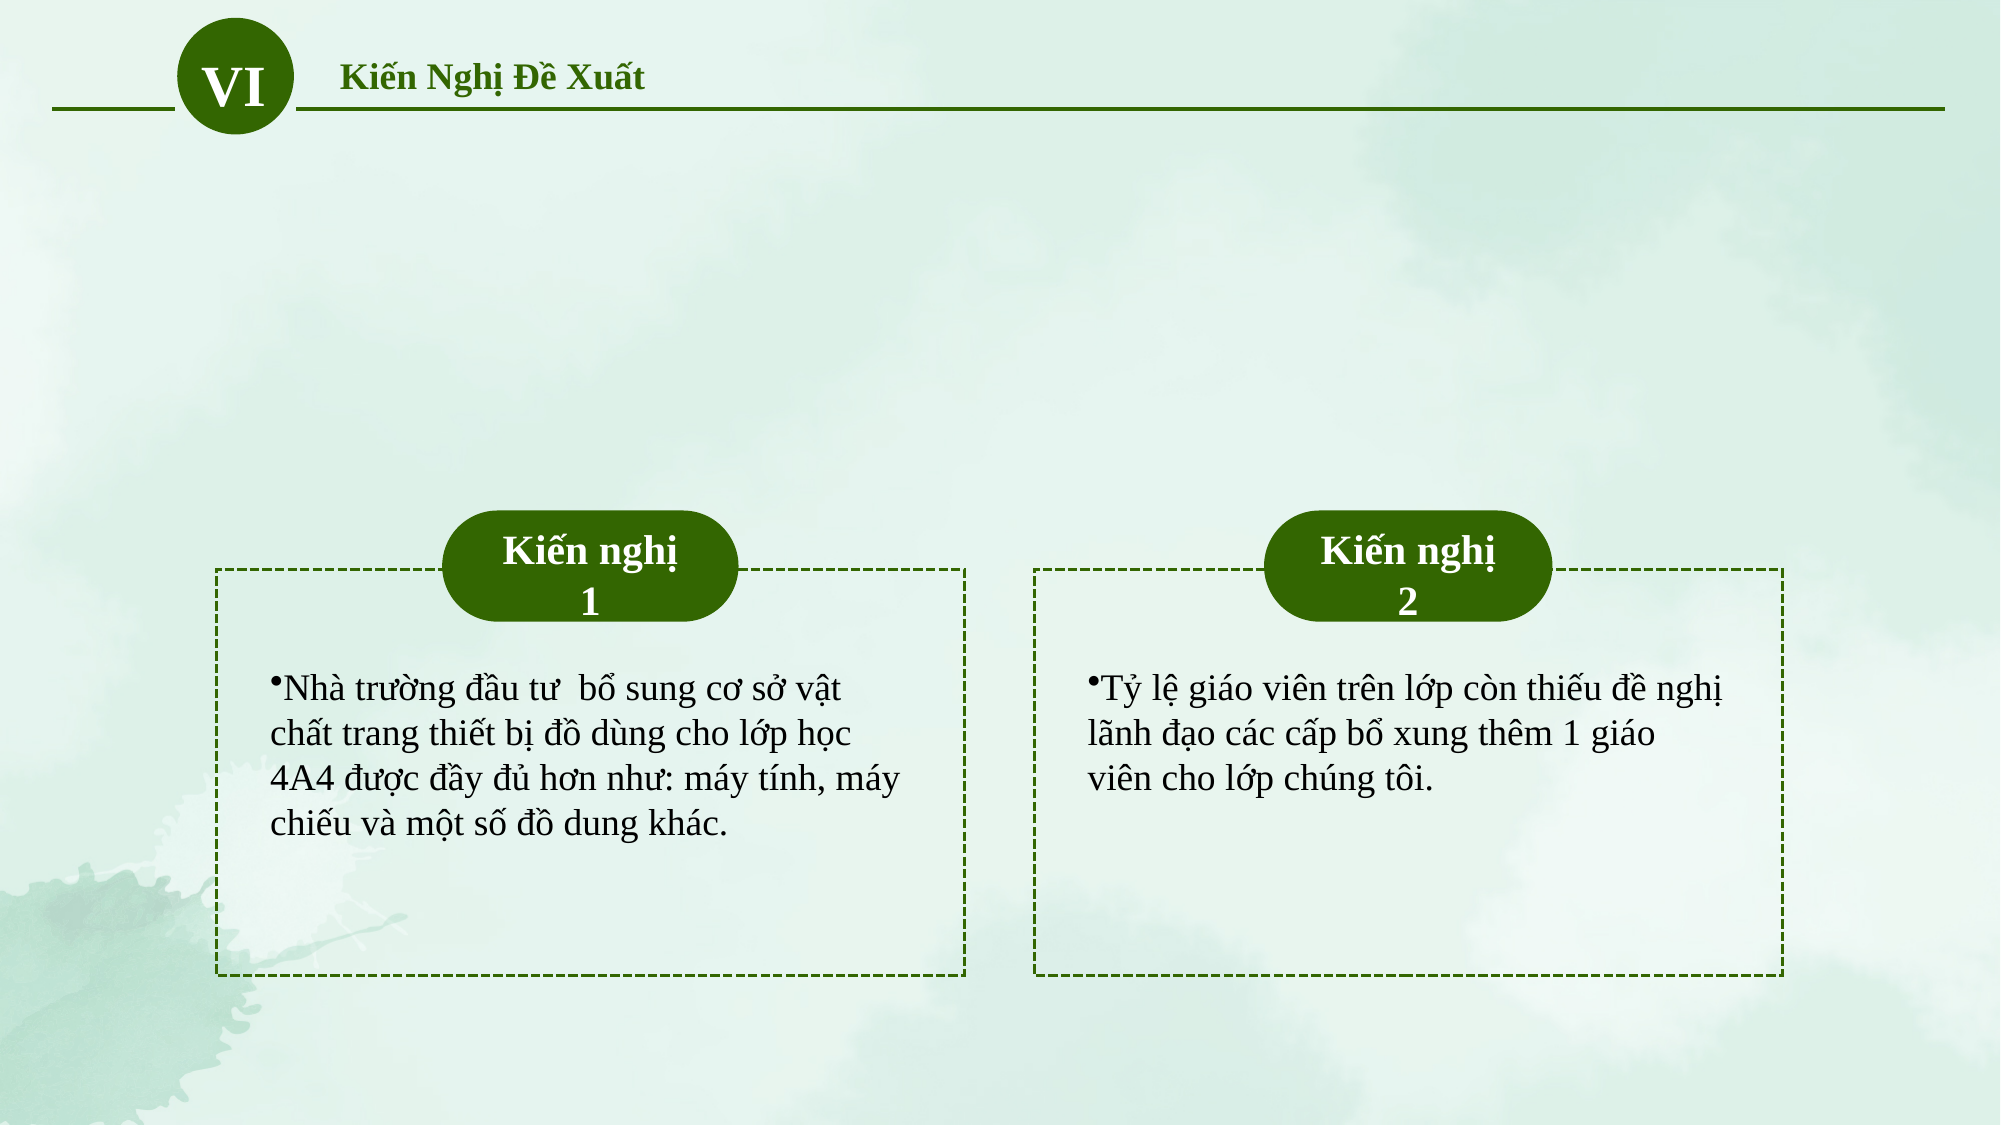

VI
Kiến Nghị Đề Xuất

Kiến nghị 1

Kiến nghị 2

Tỷ lệ giáo viên trên lớp còn thiếu đề nghị lãnh đạo các cấp bổ xung thêm 1 giáo viên cho lớp chúng tôi.
Nhà trường đầu tư  bổ sung cơ sở vật chất trang thiết bị đồ dùng cho lớp học 4A4 được đầy đủ hơn như: máy tính, máy chiếu và một số đồ dung khác.